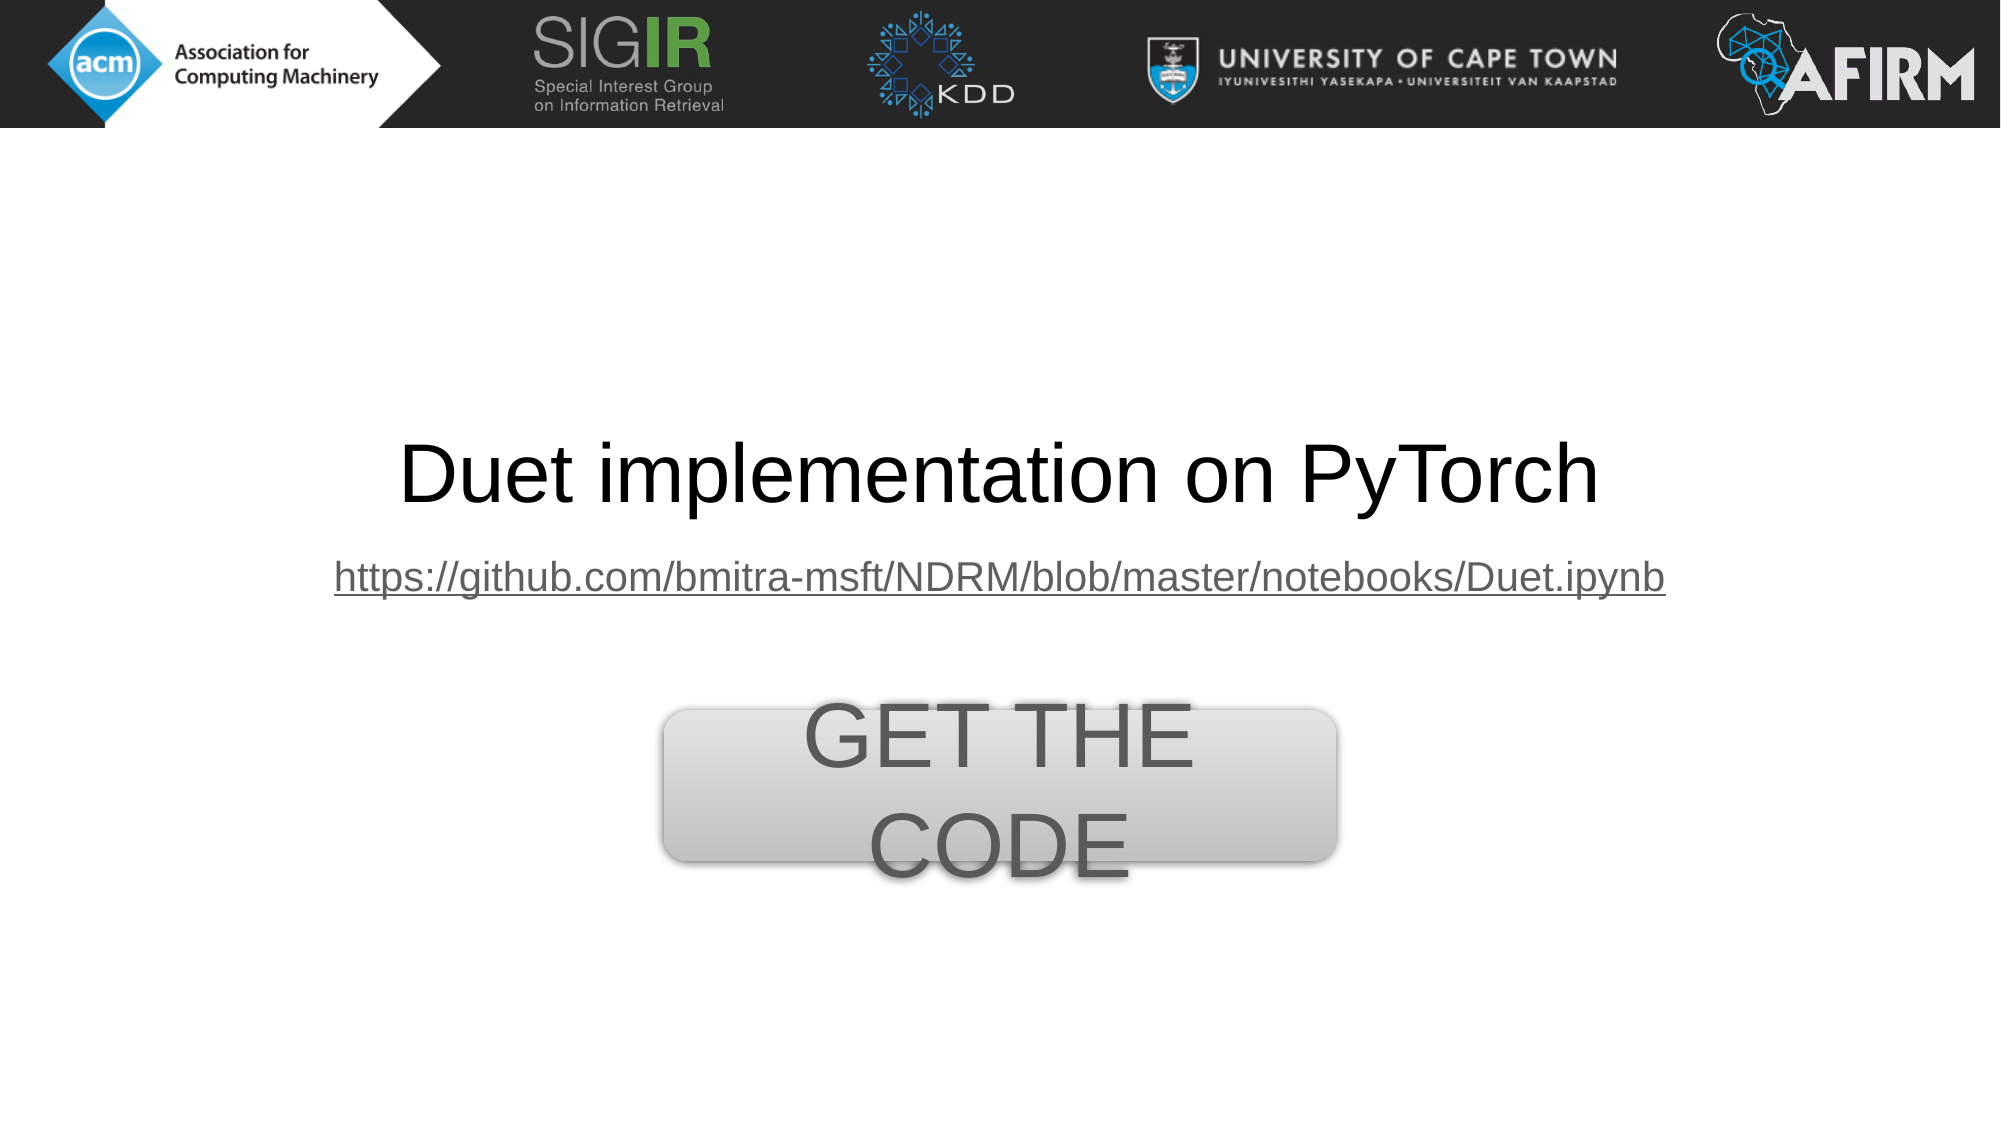

Duet implementation on PyTorch
https://github.com/bmitra-msft/NDRM/blob/master/notebooks/Duet.ipynb
Get the code